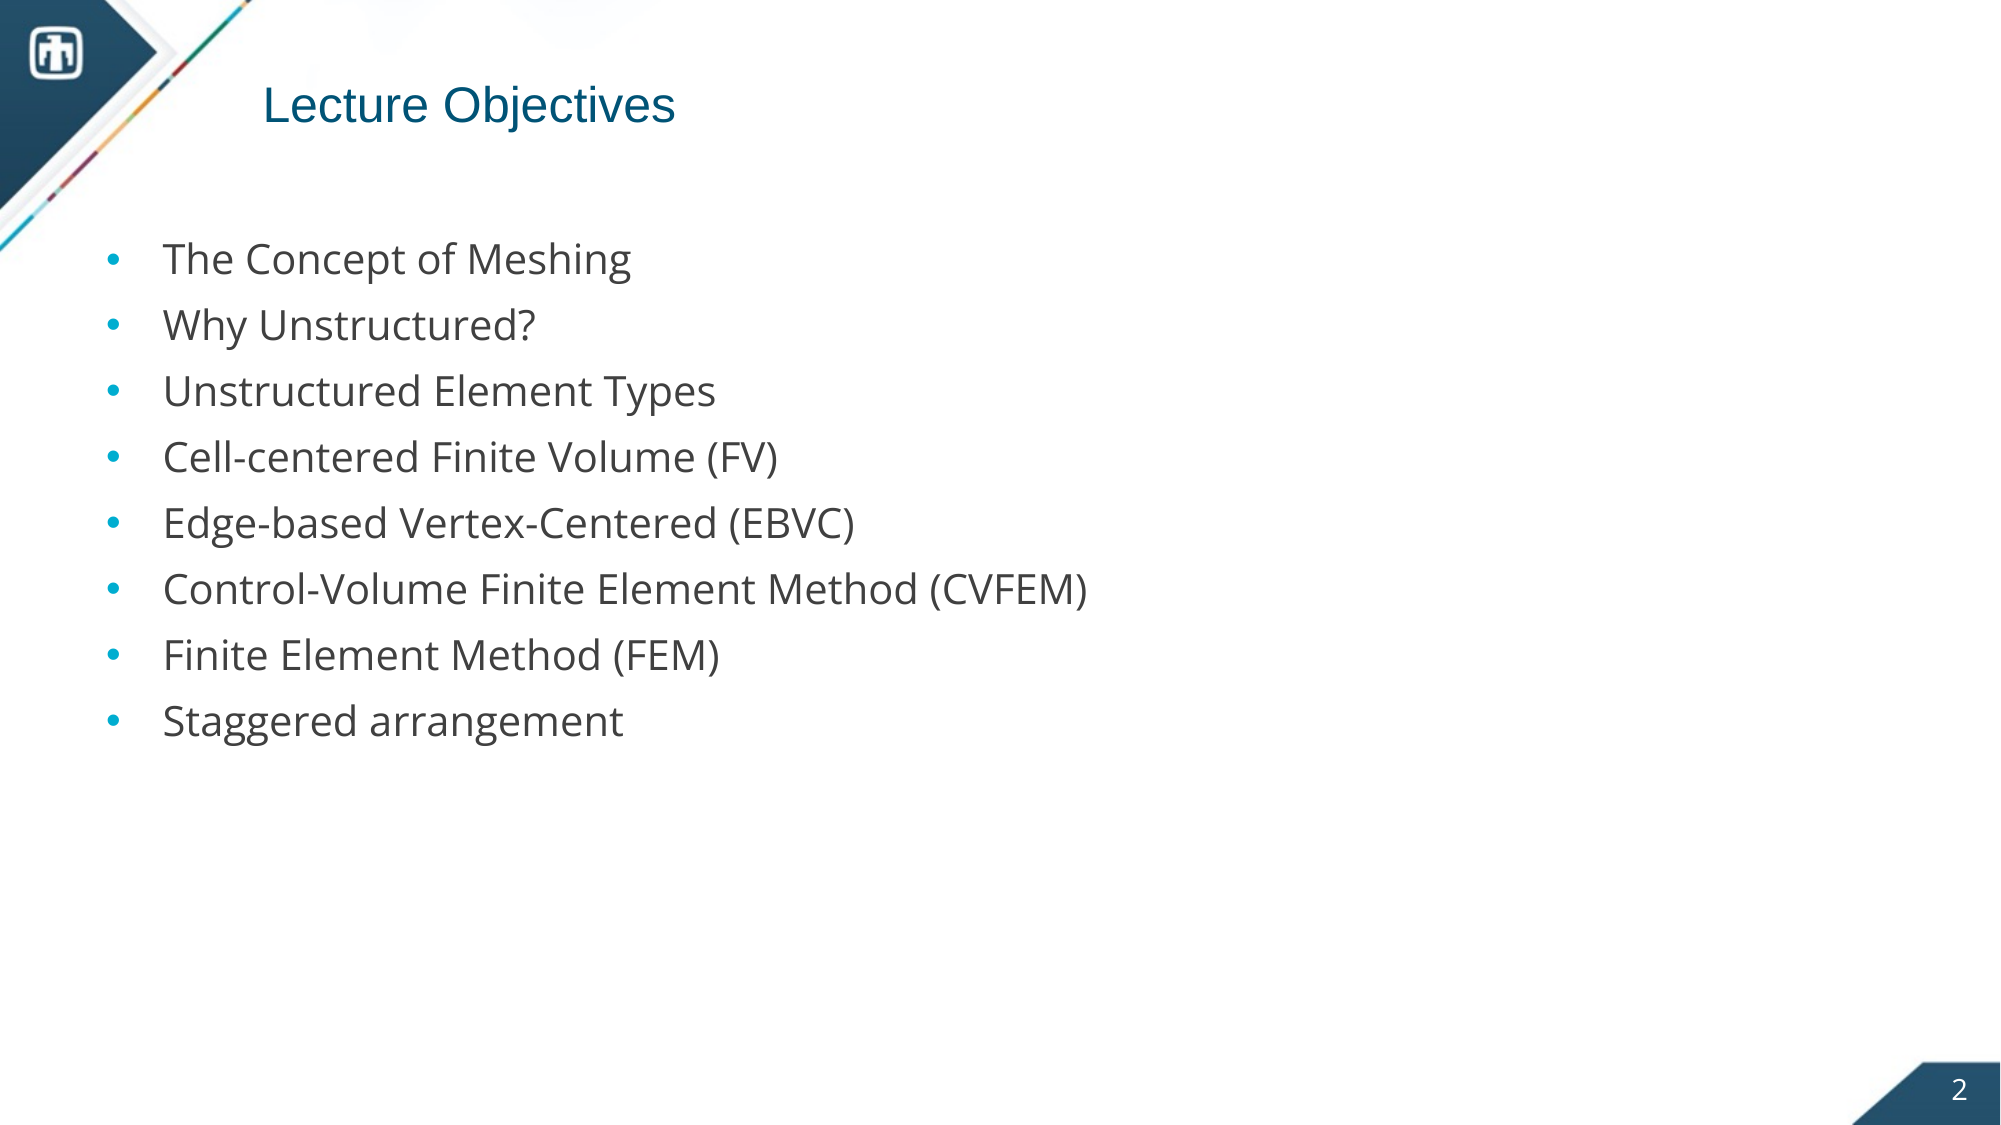

# Lecture Objectives
The Concept of Meshing
Why Unstructured?
Unstructured Element Types
Cell-centered Finite Volume (FV)
Edge-based Vertex-Centered (EBVC)
Control-Volume Finite Element Method (CVFEM)
Finite Element Method (FEM)
Staggered arrangement
2